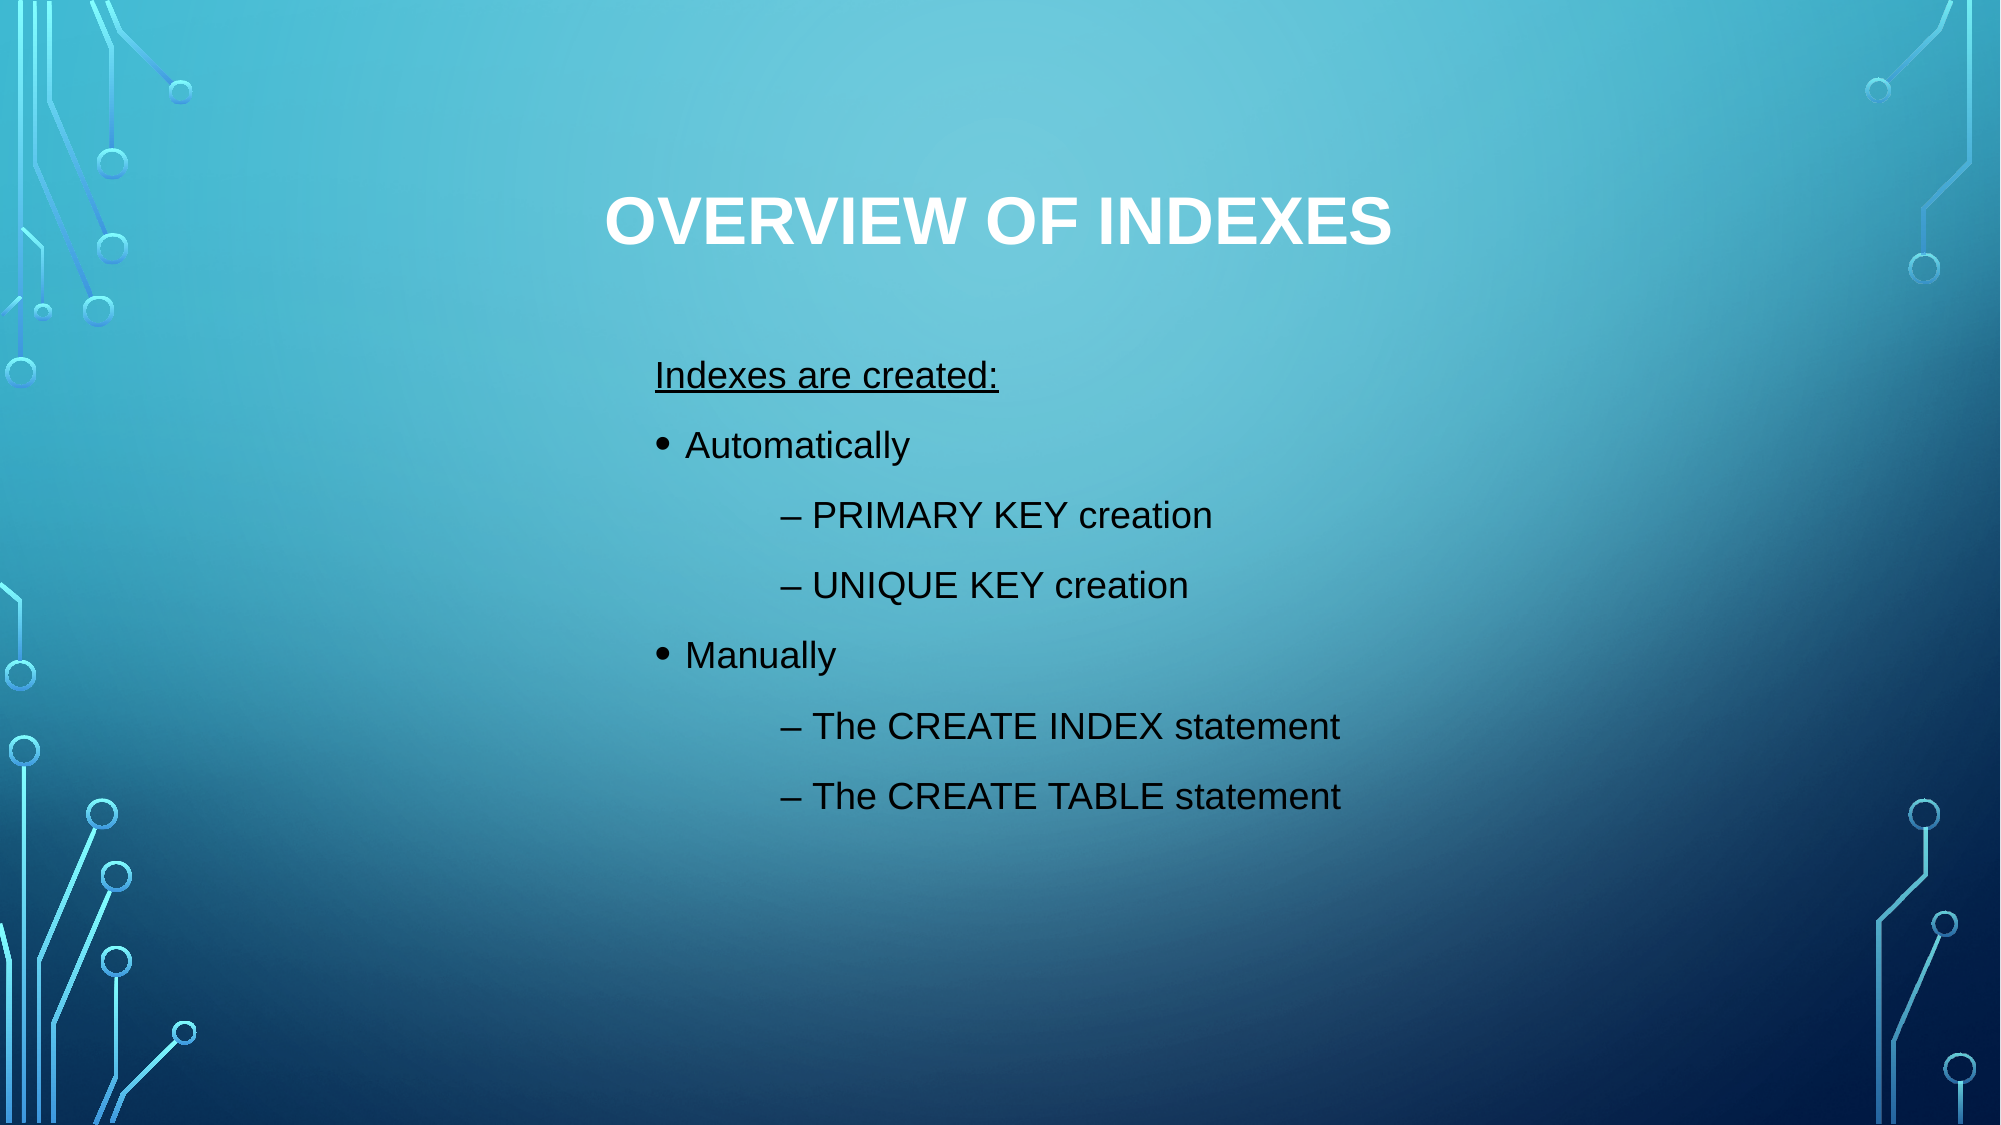

# Overview of Indexes
Indexes are created:
Automatically
	– PRIMARY KEY creation
	– UNIQUE KEY creation
Manually
	– The CREATE INDEX statement
	– The CREATE TABLE statement